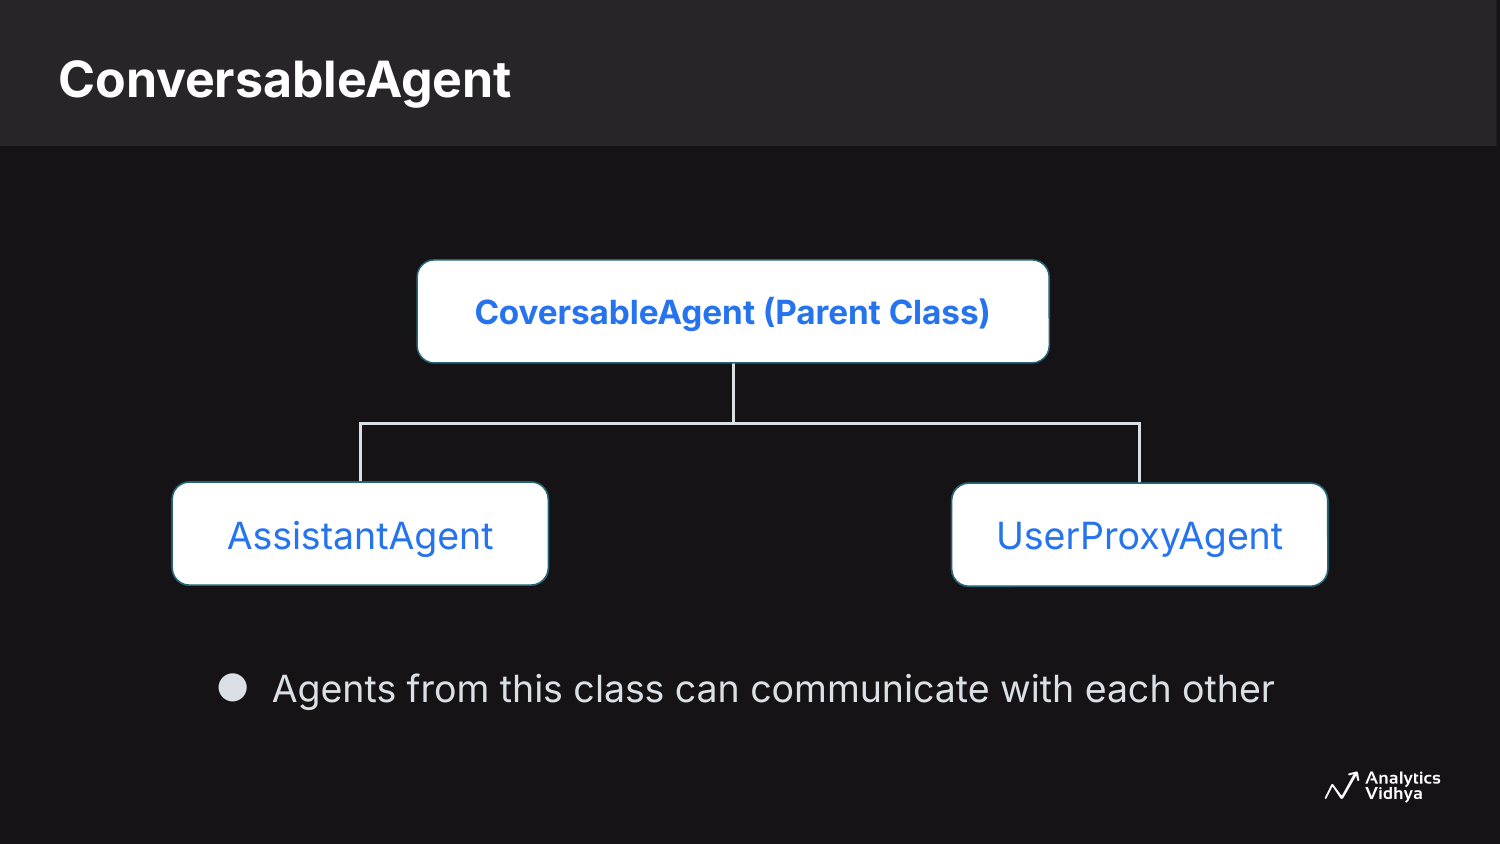

ConversableAgent

CoversableAgent (Parent Class)

Class 1

AssistantAgent

Class 2

UserProxyAgent
Agents from this class can communicate with each other